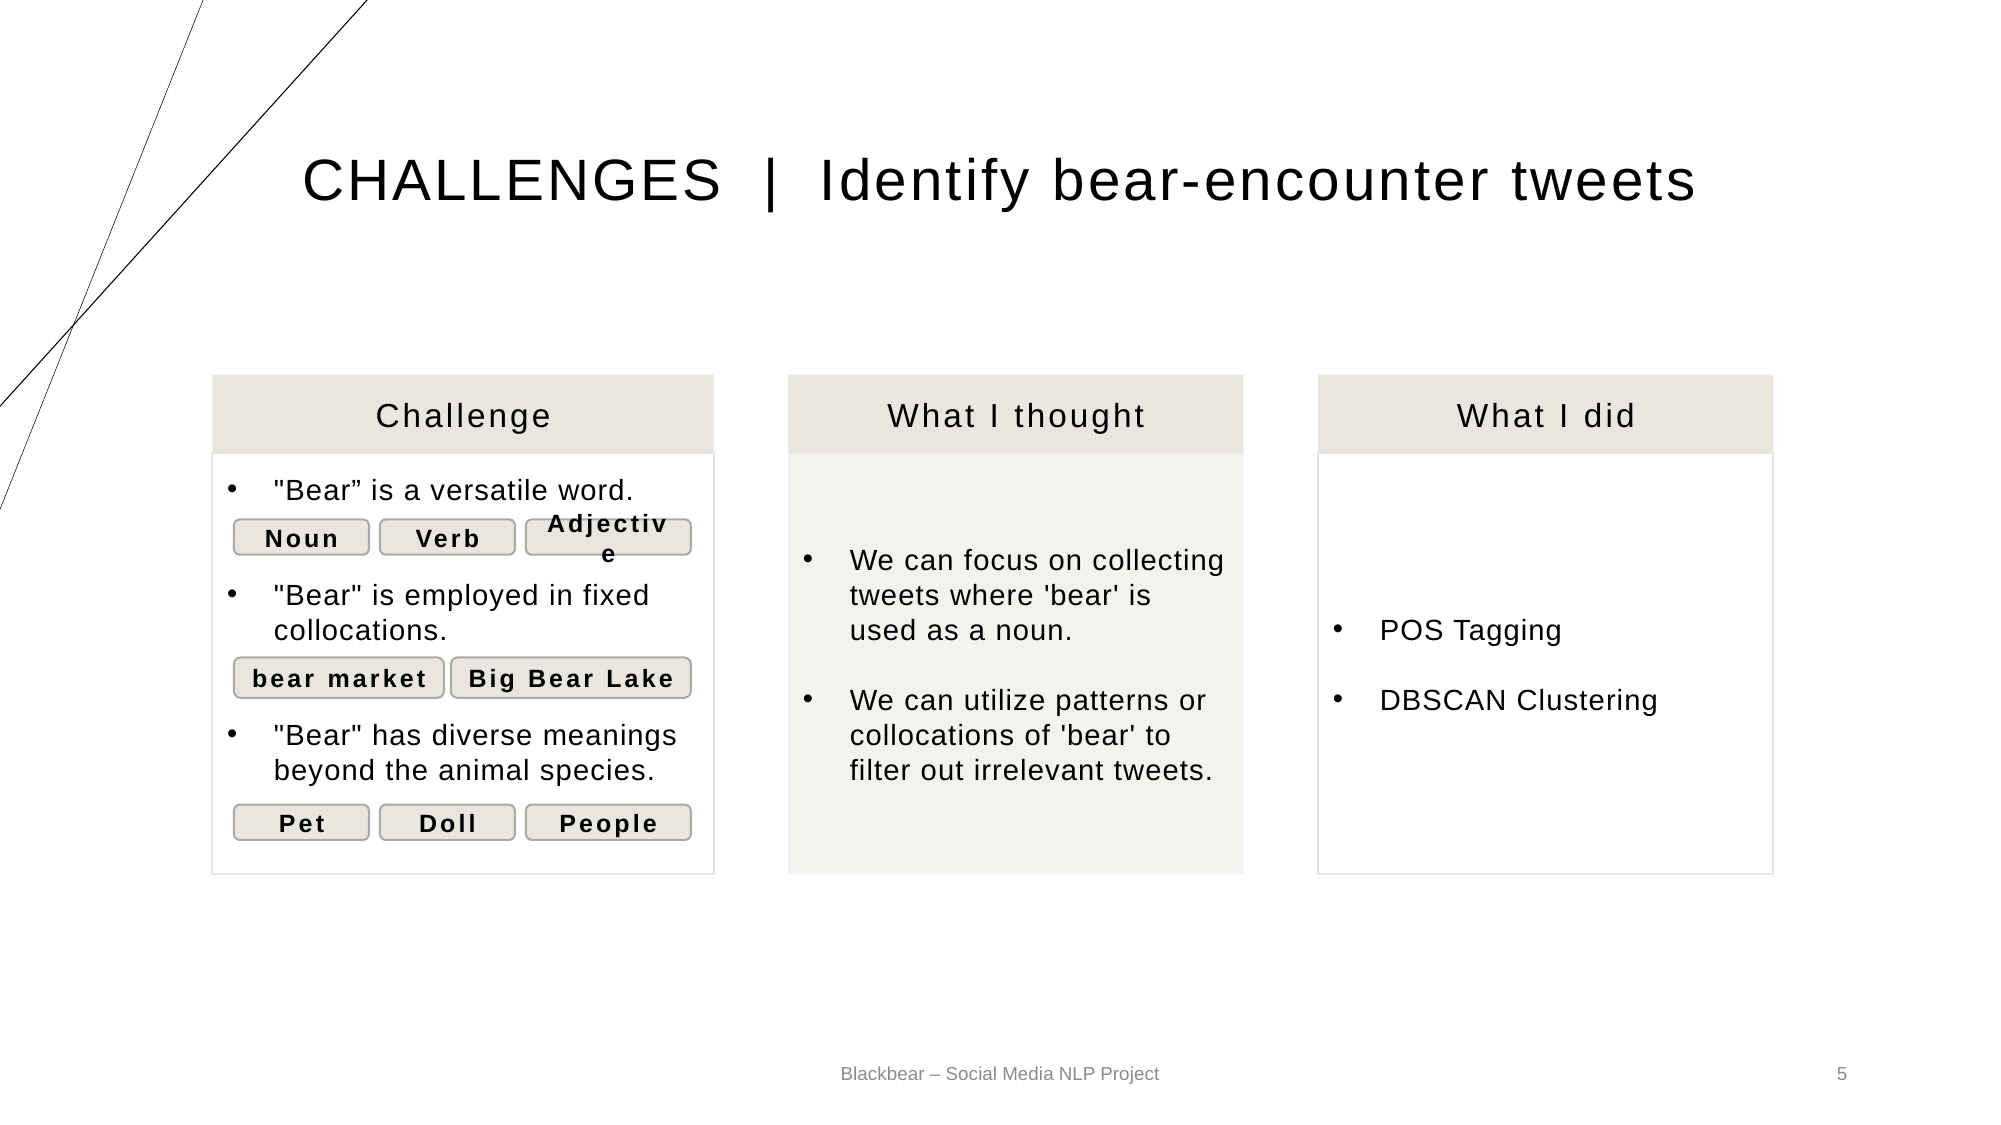

CHALLENGES  |  Identify bear-encounter tweets
Challenge
"Bear” is a versatile word.

"Bear" is employed in fixed collocations.

"Bear" has diverse meanings beyond the animal species.

Noun
Verb
Adjective
bear market
Big Bear Lake
Pet
Doll
People
What I thought
We can focus on collecting tweets where 'bear' is used as a noun.

We can utilize patterns or collocations of 'bear' to filter out irrelevant tweets.
What I did
POS Tagging

DBSCAN Clustering
Blackbear – Social Media NLP Project
5